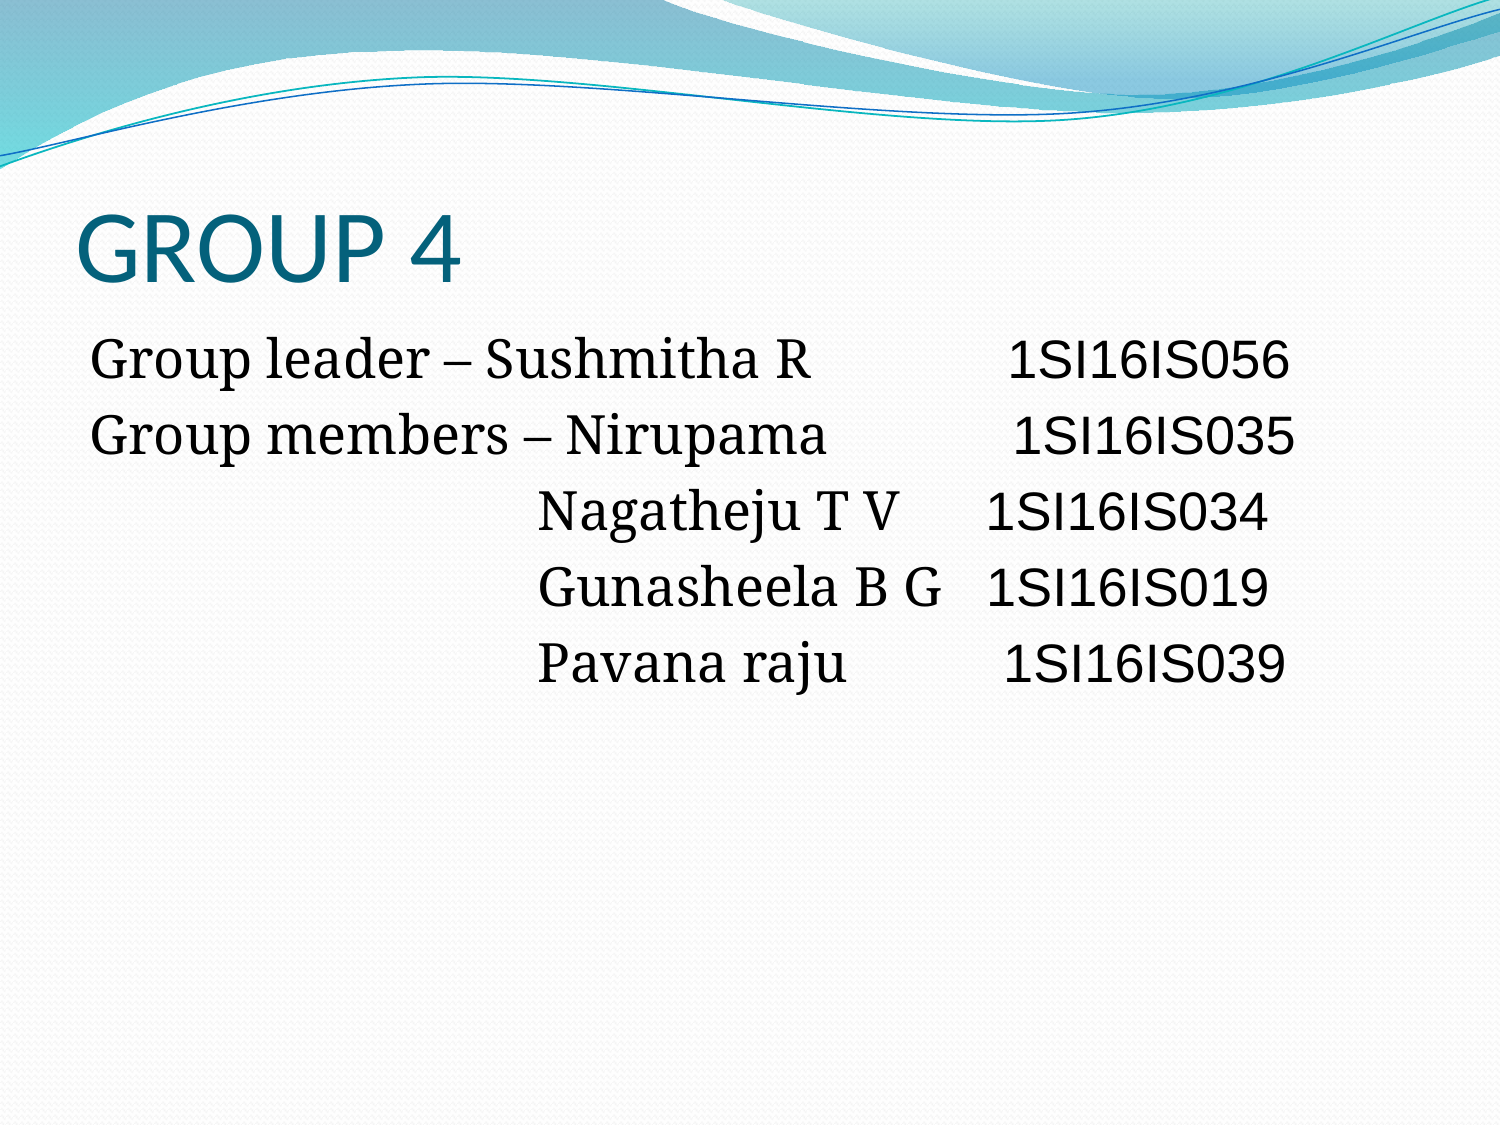

# GROUP 4
Group leader – Sushmitha R              1SI16IS056
Group members – Nirupama             1SI16IS035
                                Nagatheju T V      1SI16IS034
                                Gunasheela B G   1SI16IS019
                                Pavana raju           1SI16IS039